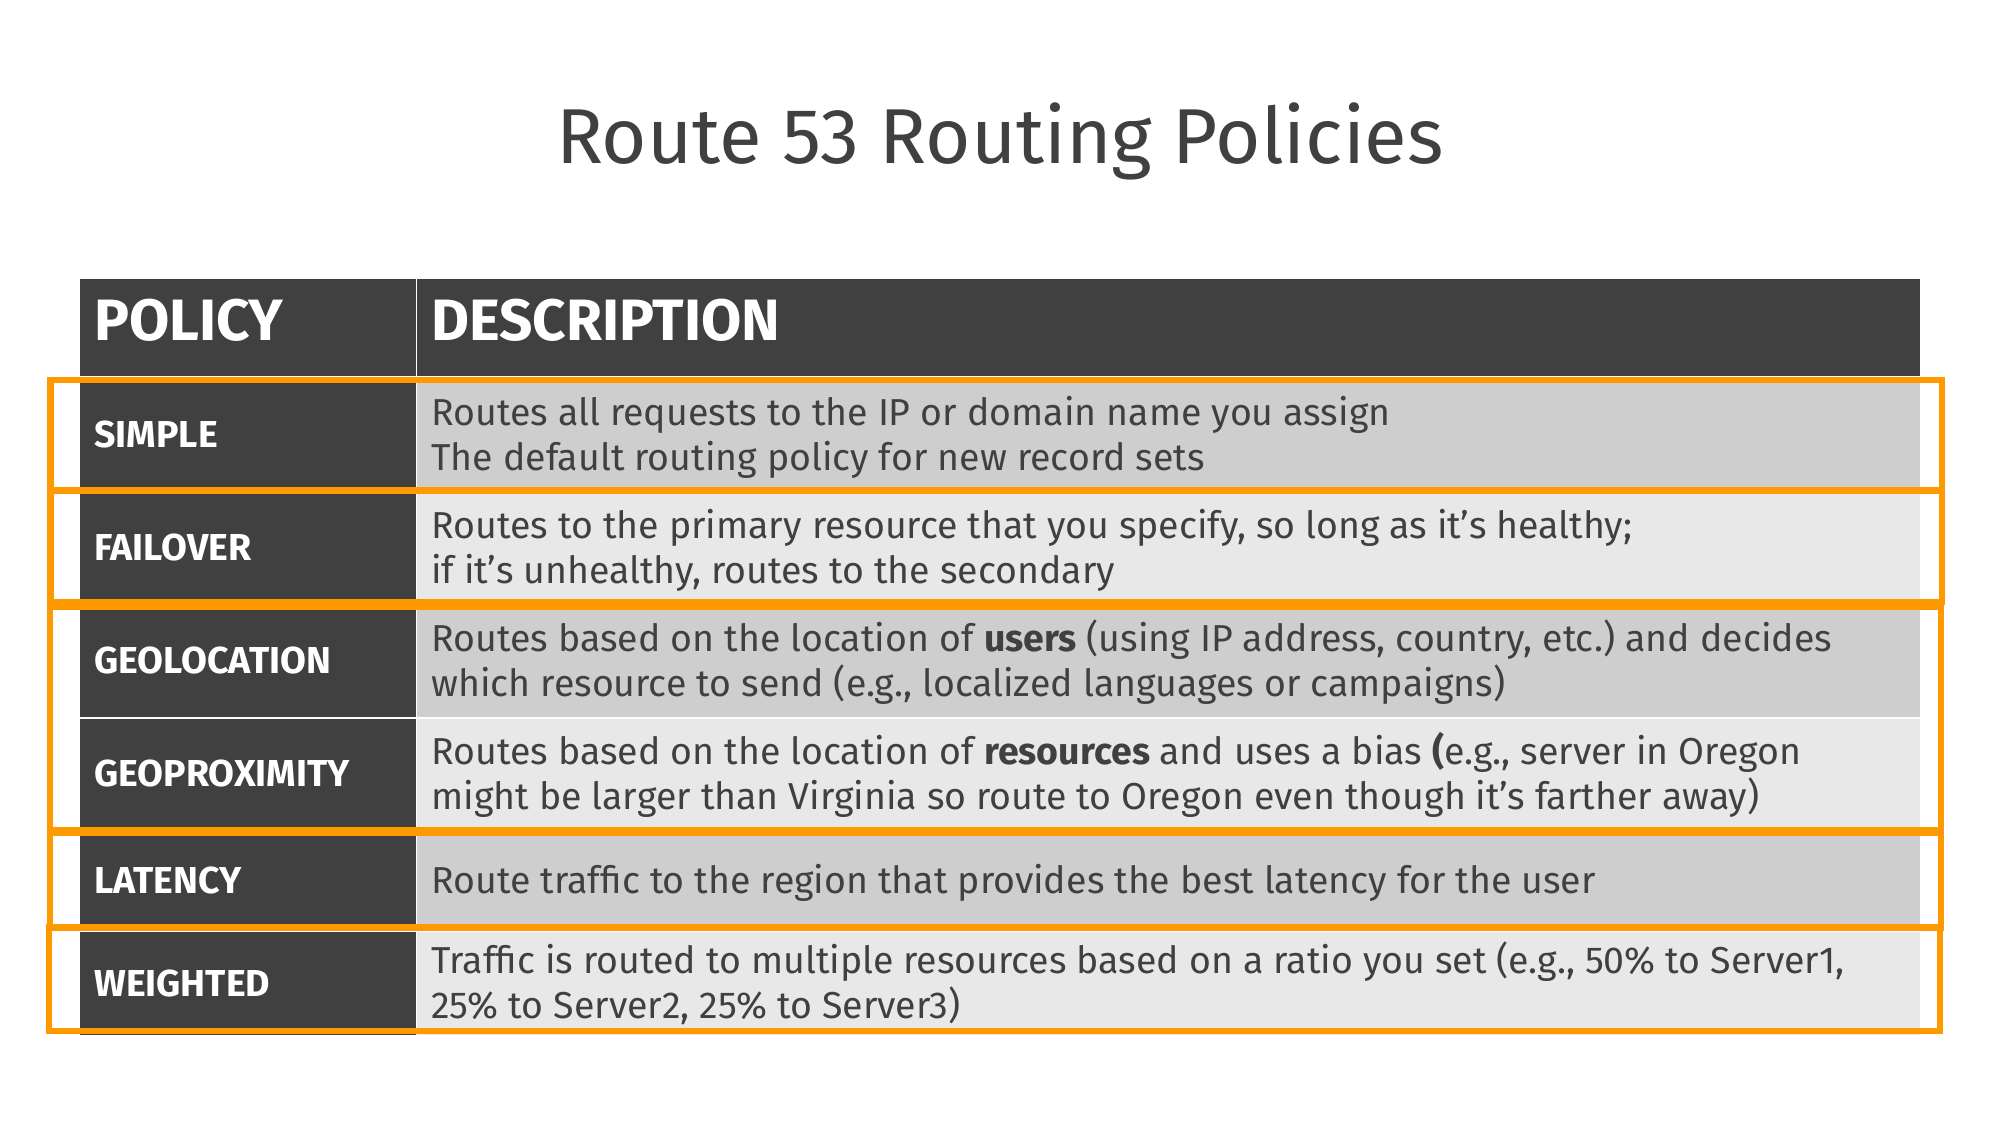

# Route 53 Routing Policies
| POLICY | DESCRIPTION |
| --- | --- |
| SIMPLE | Routes all requests to the IP or domain name you assign The default routing policy for new record sets |
| FAILOVER | Routes to the primary resource that you specify, so long as it’s healthy; if it’s unhealthy, routes to the secondary |
| GEOLOCATION | Routes based on the location of users (using IP address, country, etc.) and decides which resource to send (e.g., localized languages or campaigns) |
| GEOPROXIMITY | Routes based on the location of resources and uses a bias (e.g., server in Oregon might be larger than Virginia so route to Oregon even though it’s farther away) |
| LATENCY | Route traffic to the region that provides the best latency for the user |
| WEIGHTED | Traffic is routed to multiple resources based on a ratio you set (e.g., 50% to Server1, 25% to Server2, 25% to Server3) |